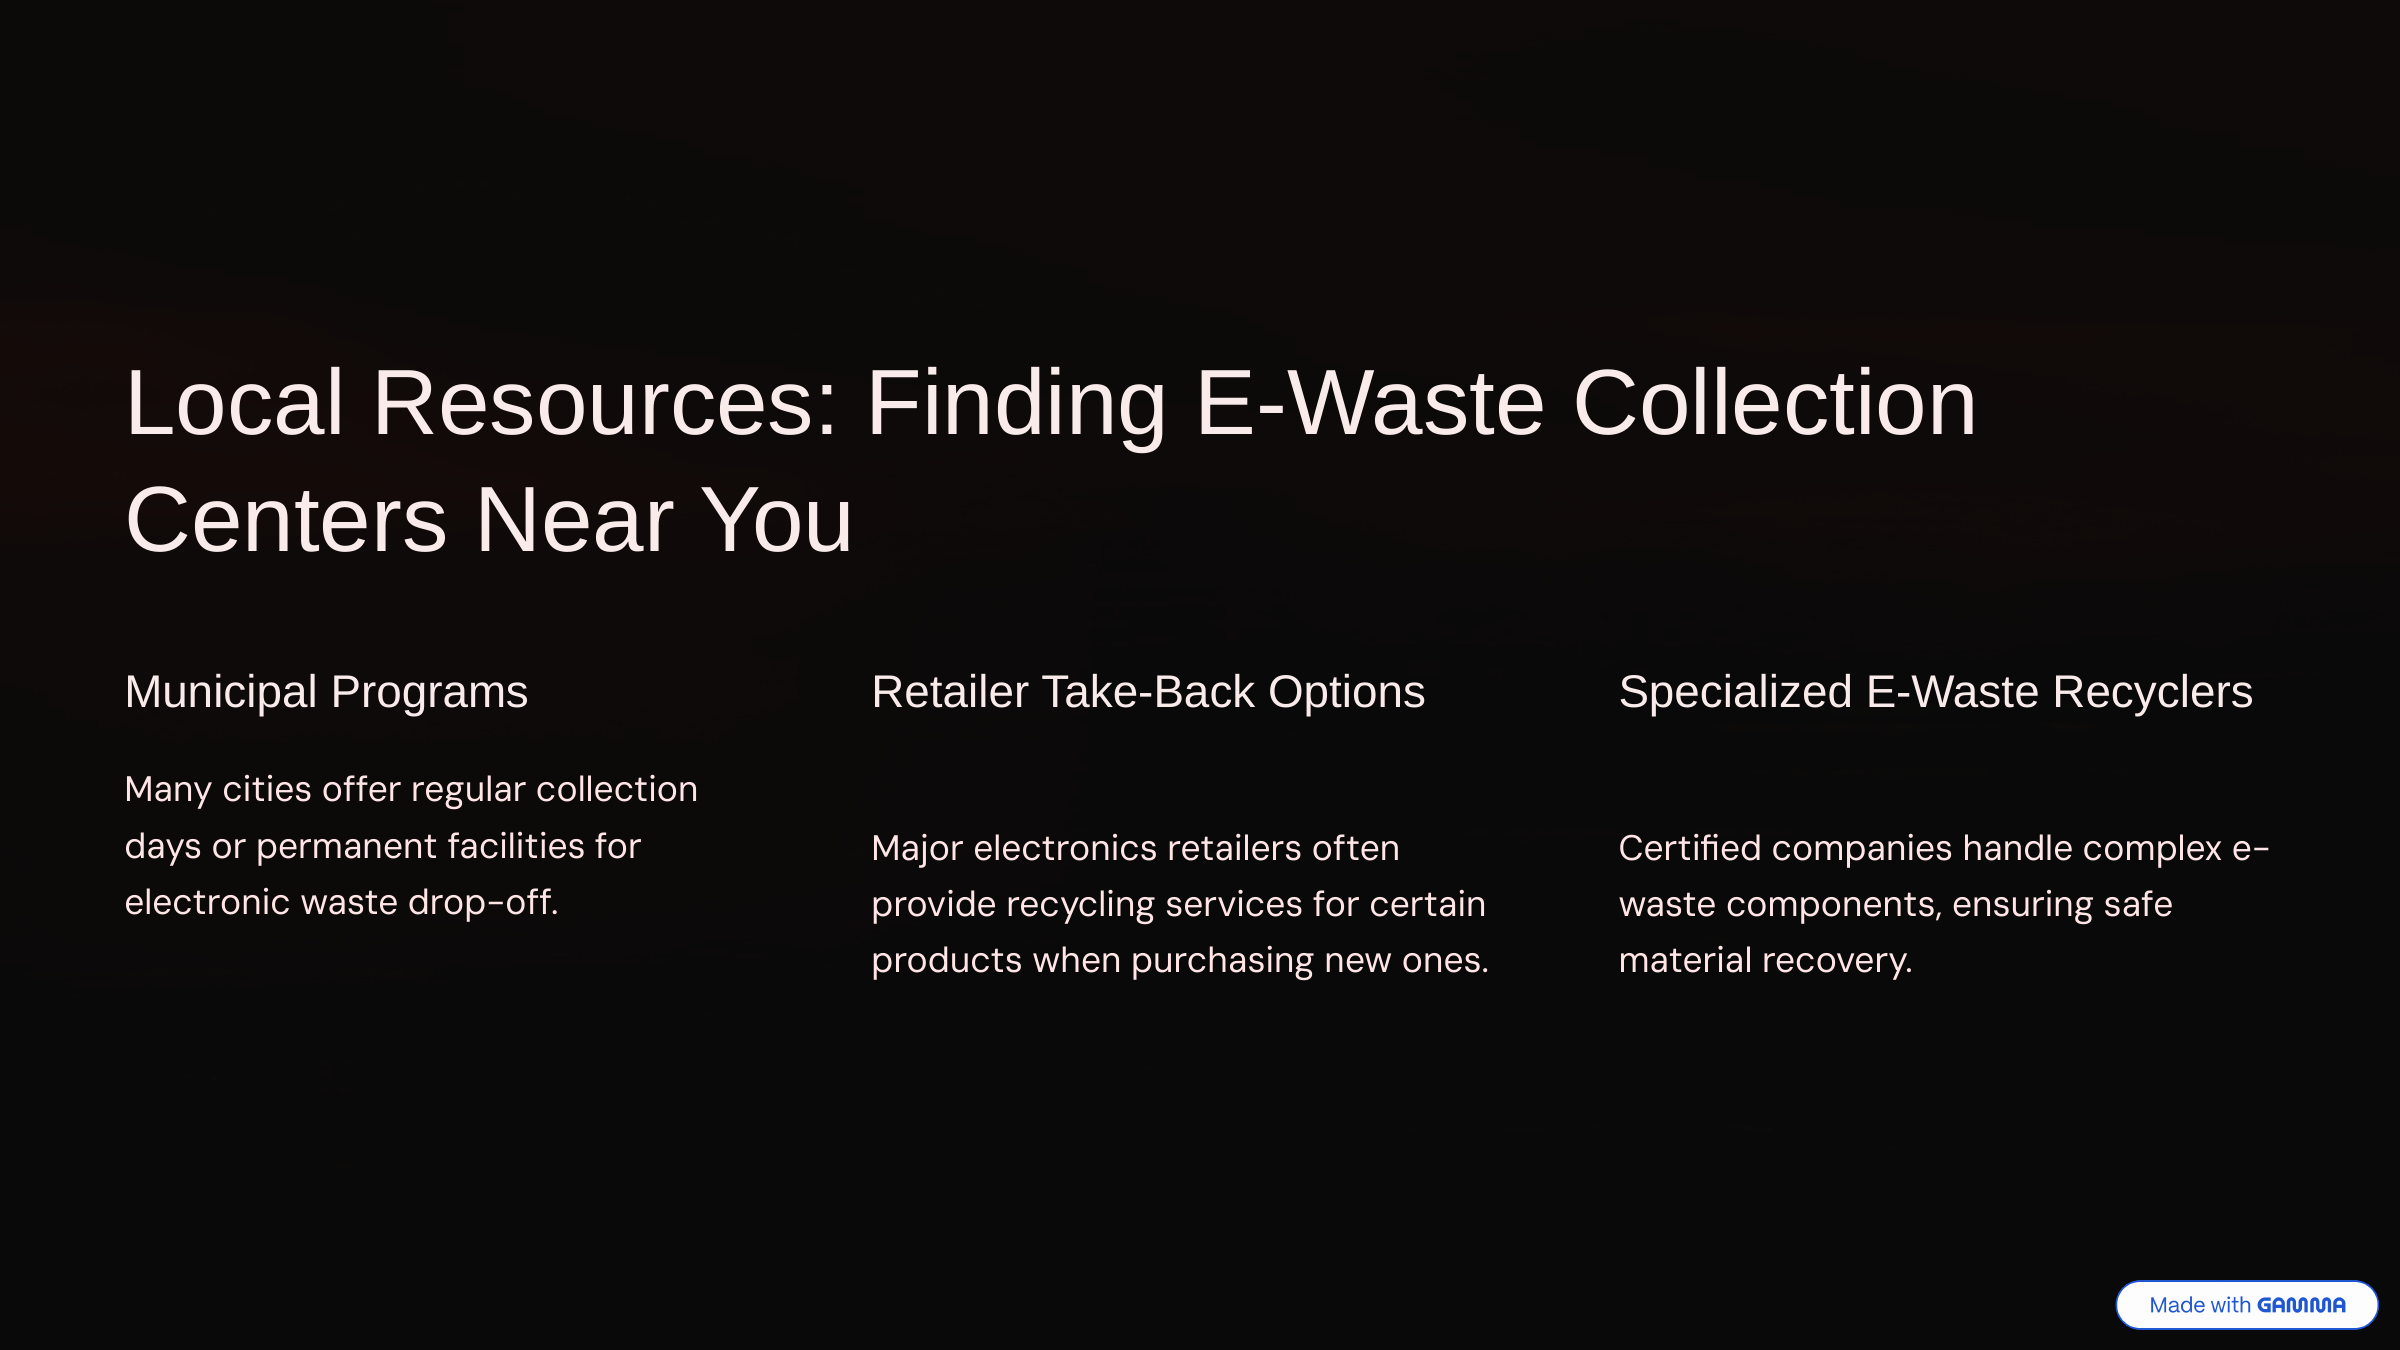

Local Resources: Finding E-Waste Collection Centers Near You
Municipal Programs
Retailer Take-Back Options
Specialized E-Waste Recyclers
Many cities offer regular collection days or permanent facilities for electronic waste drop-off.
Major electronics retailers often provide recycling services for certain products when purchasing new ones.
Certified companies handle complex e-waste components, ensuring safe material recovery.